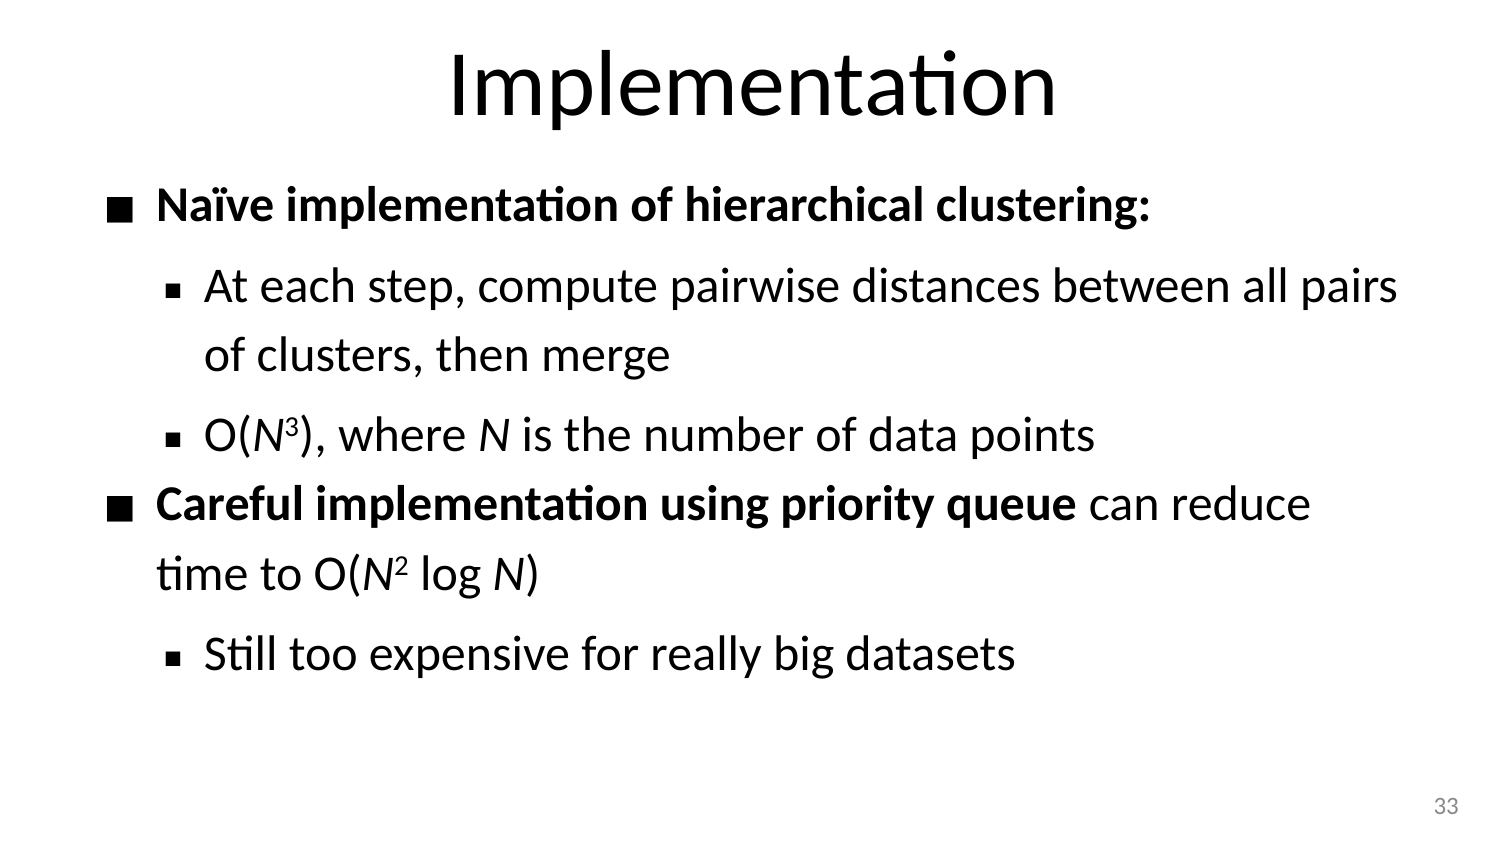

# Implementation
Naïve implementation of hierarchical clustering:
At each step, compute pairwise distances between all pairs of clusters, then merge
O(N3), where N is the number of data points
Careful implementation using priority queue can reduce time to O(N2 log N)
Still too expensive for really big datasets
33